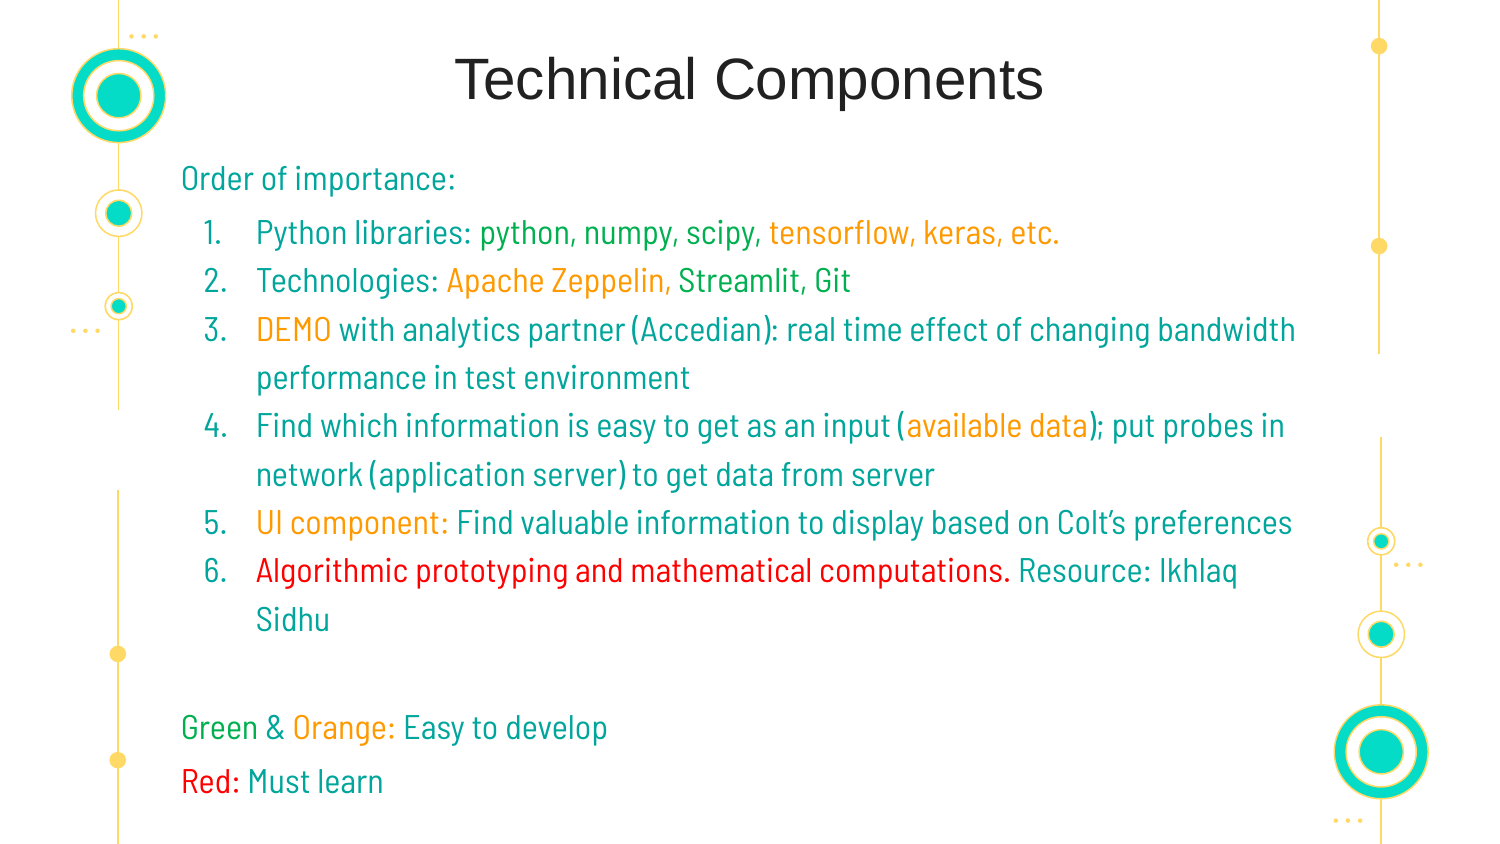

# Technical Components
Order of importance:
Python libraries: python, numpy, scipy, tensorflow, keras, etc.
Technologies: Apache Zeppelin, Streamlit, Git
DEMO with analytics partner (Accedian): real time effect of changing bandwidth performance in test environment
Find which information is easy to get as an input (available data); put probes in network (application server) to get data from server
UI component: Find valuable information to display based on Colt’s preferences
Algorithmic prototyping and mathematical computations. Resource: Ikhlaq Sidhu

Green & Orange: Easy to develop
Red: Must learn